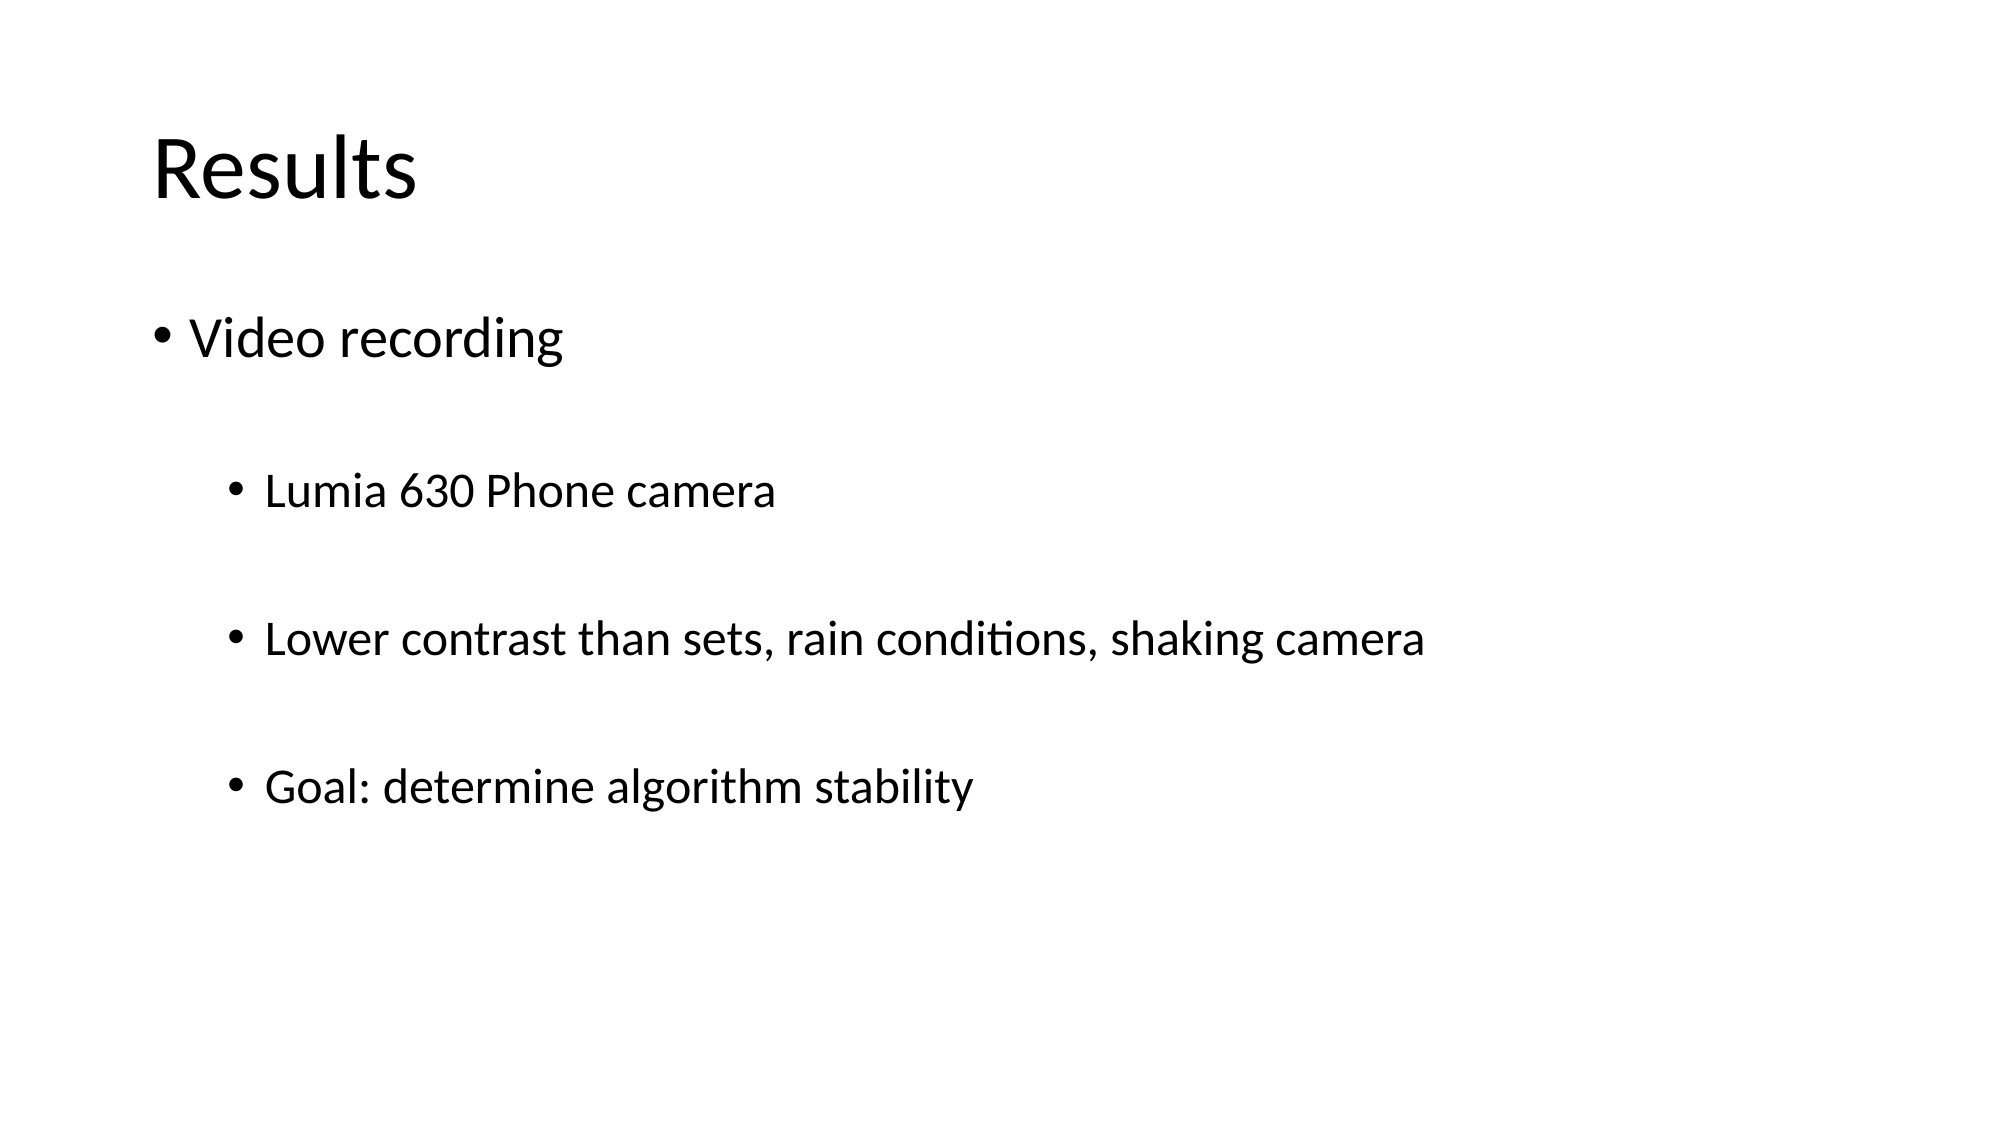

# Results
Video recording

Lumia 630 Phone camera

Lower contrast than sets, rain conditions, shaking camera

Goal: determine algorithm stability